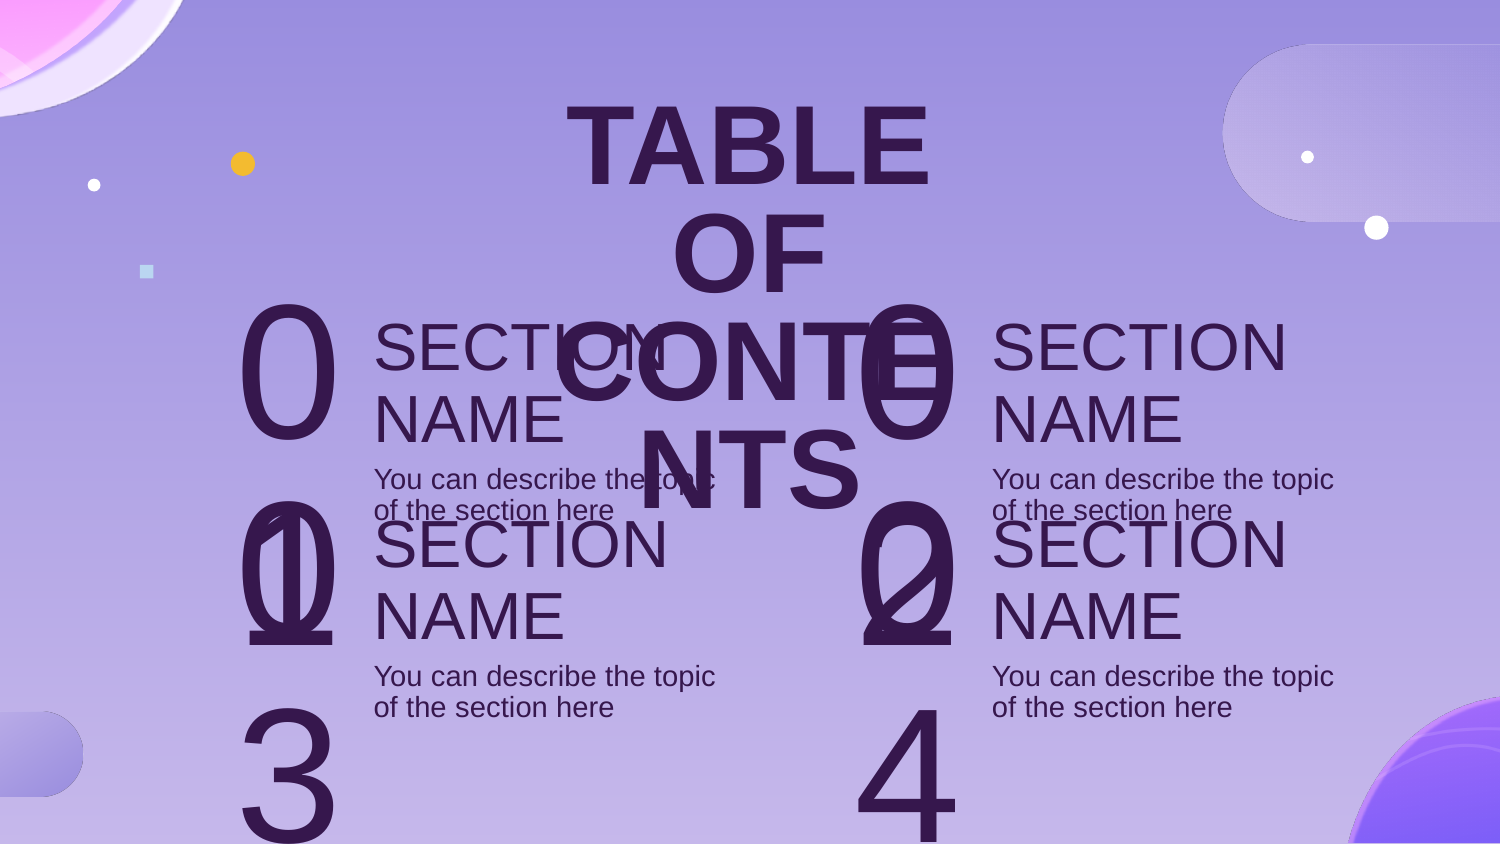

# TABLE OF CONTENTS

SECTION NAME
SECTION NAME
01
02
You can describe the topic of the section here
You can describe the topic of the section here
SECTION NAME
SECTION NAME
03
04
You can describe the topic of the section here
You can describe the topic of the section here